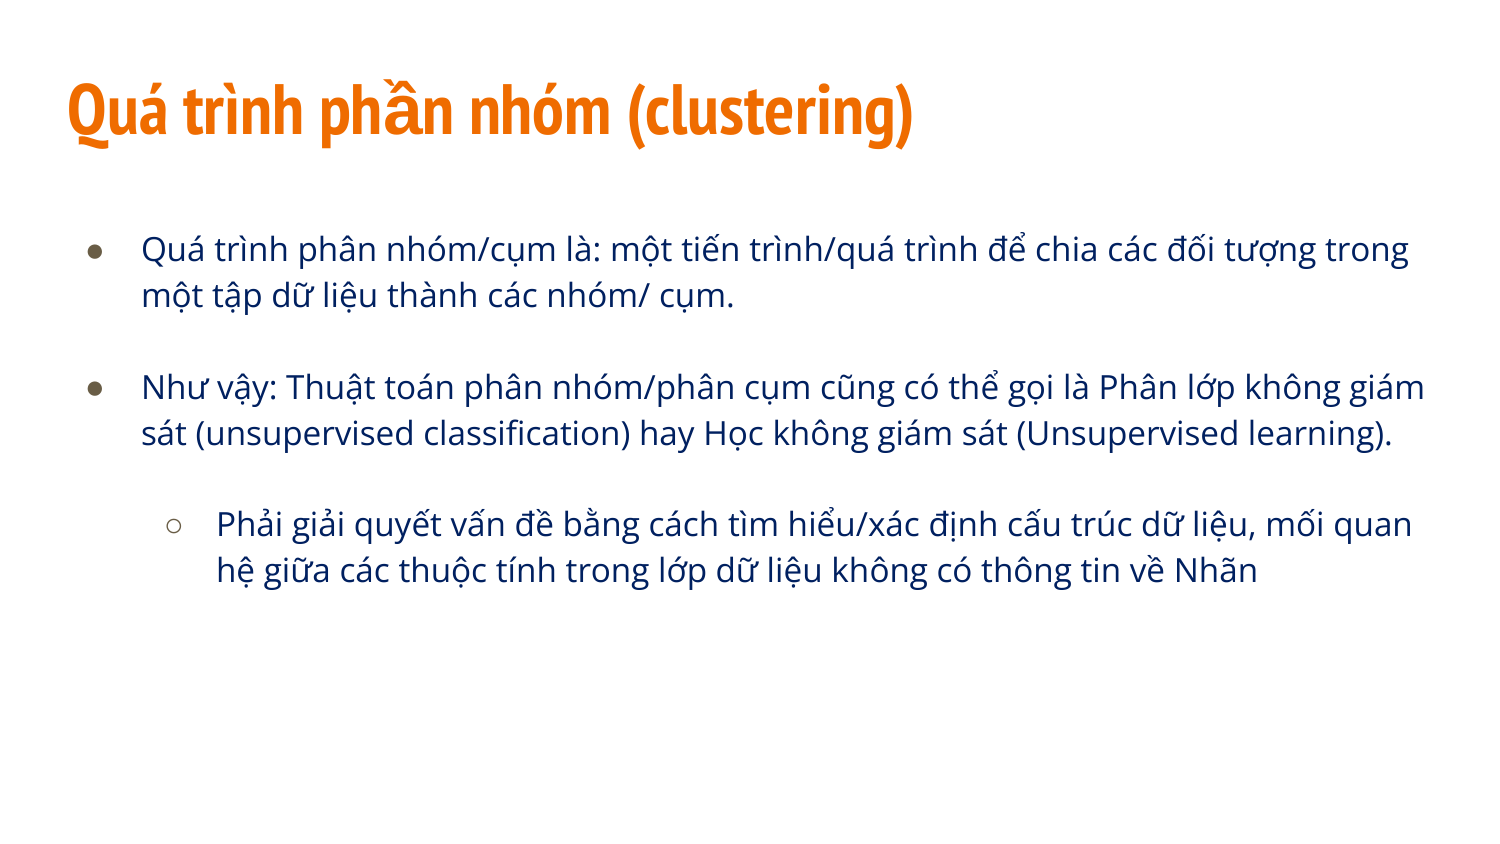

# Quá trình phần nhóm (clustering)
Quá trình phân nhóm/cụm là: một tiến trình/quá trình để chia các đối tượng trong một tập dữ liệu thành các nhóm/ cụm.

Như vậy: Thuật toán phân nhóm/phân cụm cũng có thể gọi là Phân lớp không giám sát (unsupervised classification) hay Học không giám sát (Unsupervised learning).

Phải giải quyết vấn đề bằng cách tìm hiểu/xác định cấu trúc dữ liệu, mối quan hệ giữa các thuộc tính trong lớp dữ liệu không có thông tin về Nhãn